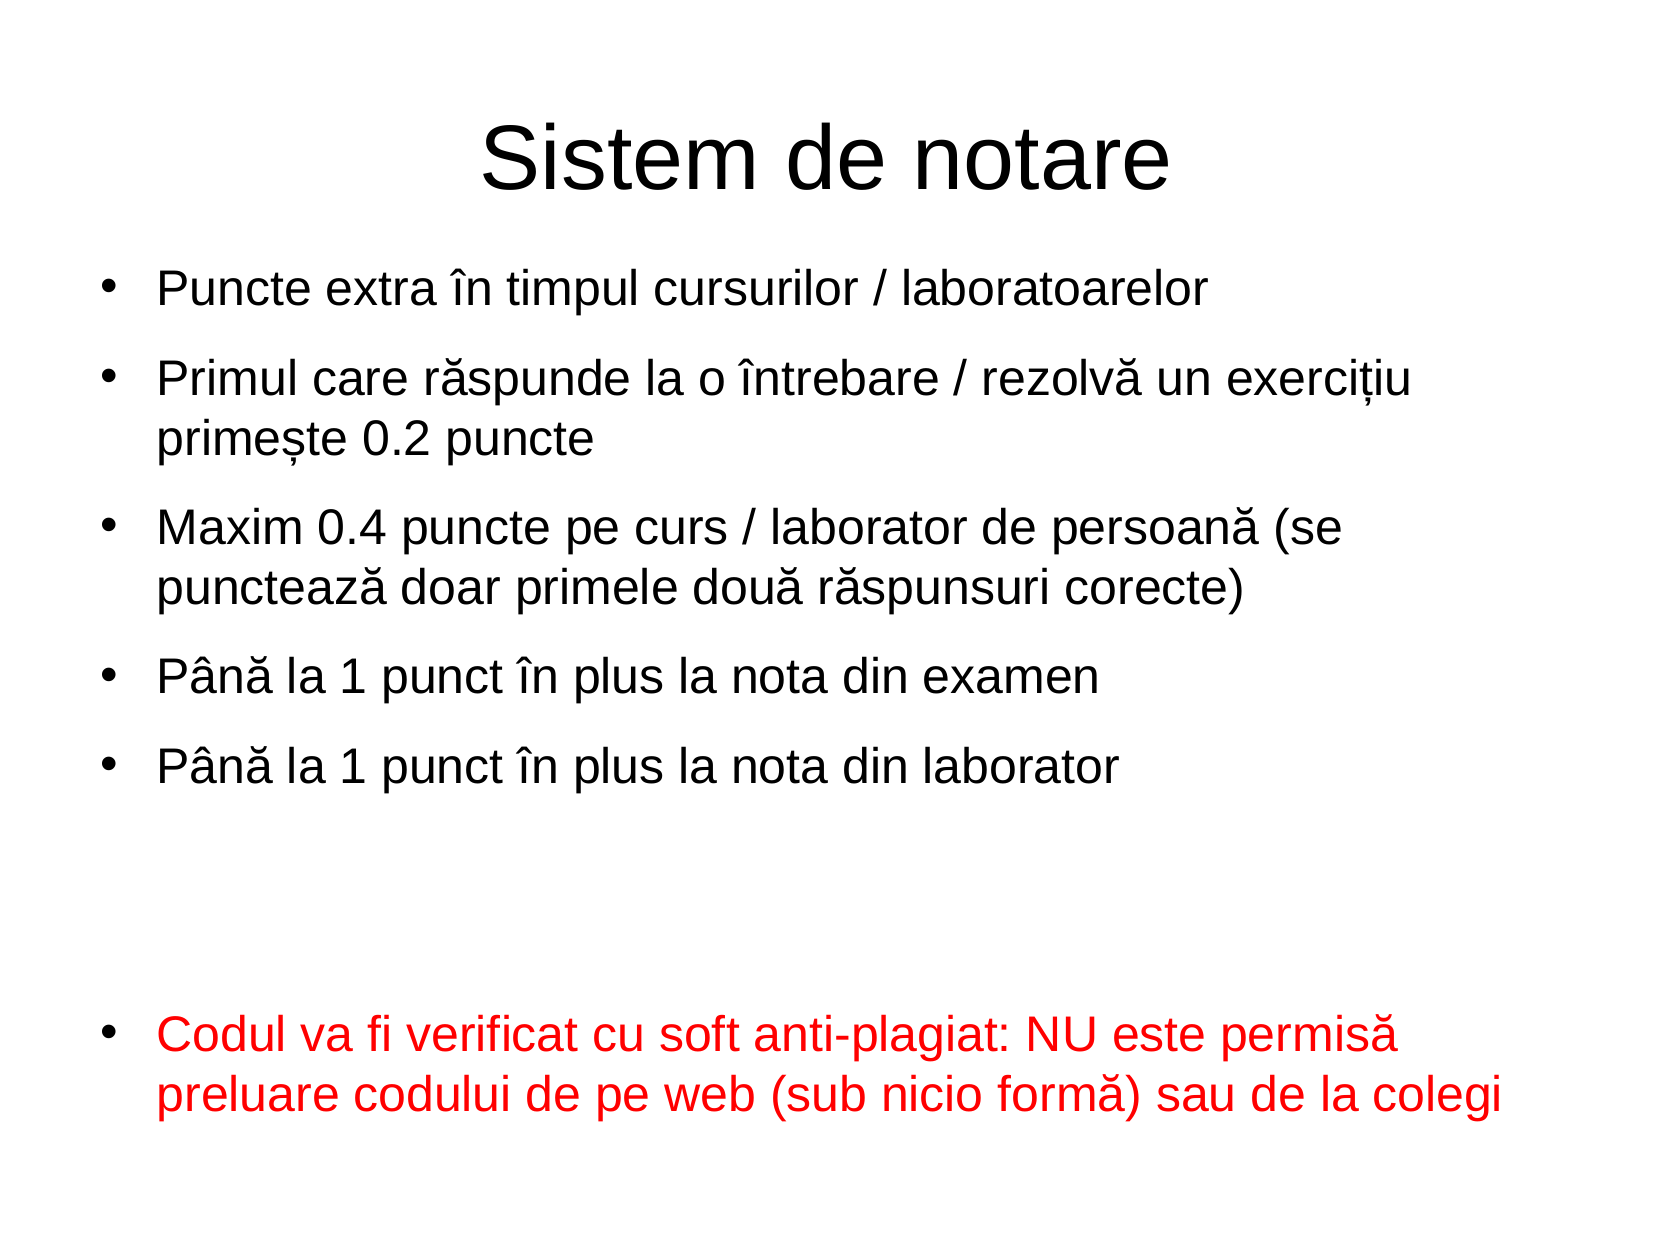

Sistem de notare
Puncte extra în timpul cursurilor / laboratoarelor
Primul care răspunde la o întrebare / rezolvă un exercițiu primește 0.2 puncte
Maxim 0.4 puncte pe curs / laborator de persoană (se punctează doar primele două răspunsuri corecte)
Până la 1 punct în plus la nota din examen
Până la 1 punct în plus la nota din laborator

Codul va fi verificat cu soft anti-plagiat: NU este permisă preluare codului de pe web (sub nicio formă) sau de la colegi